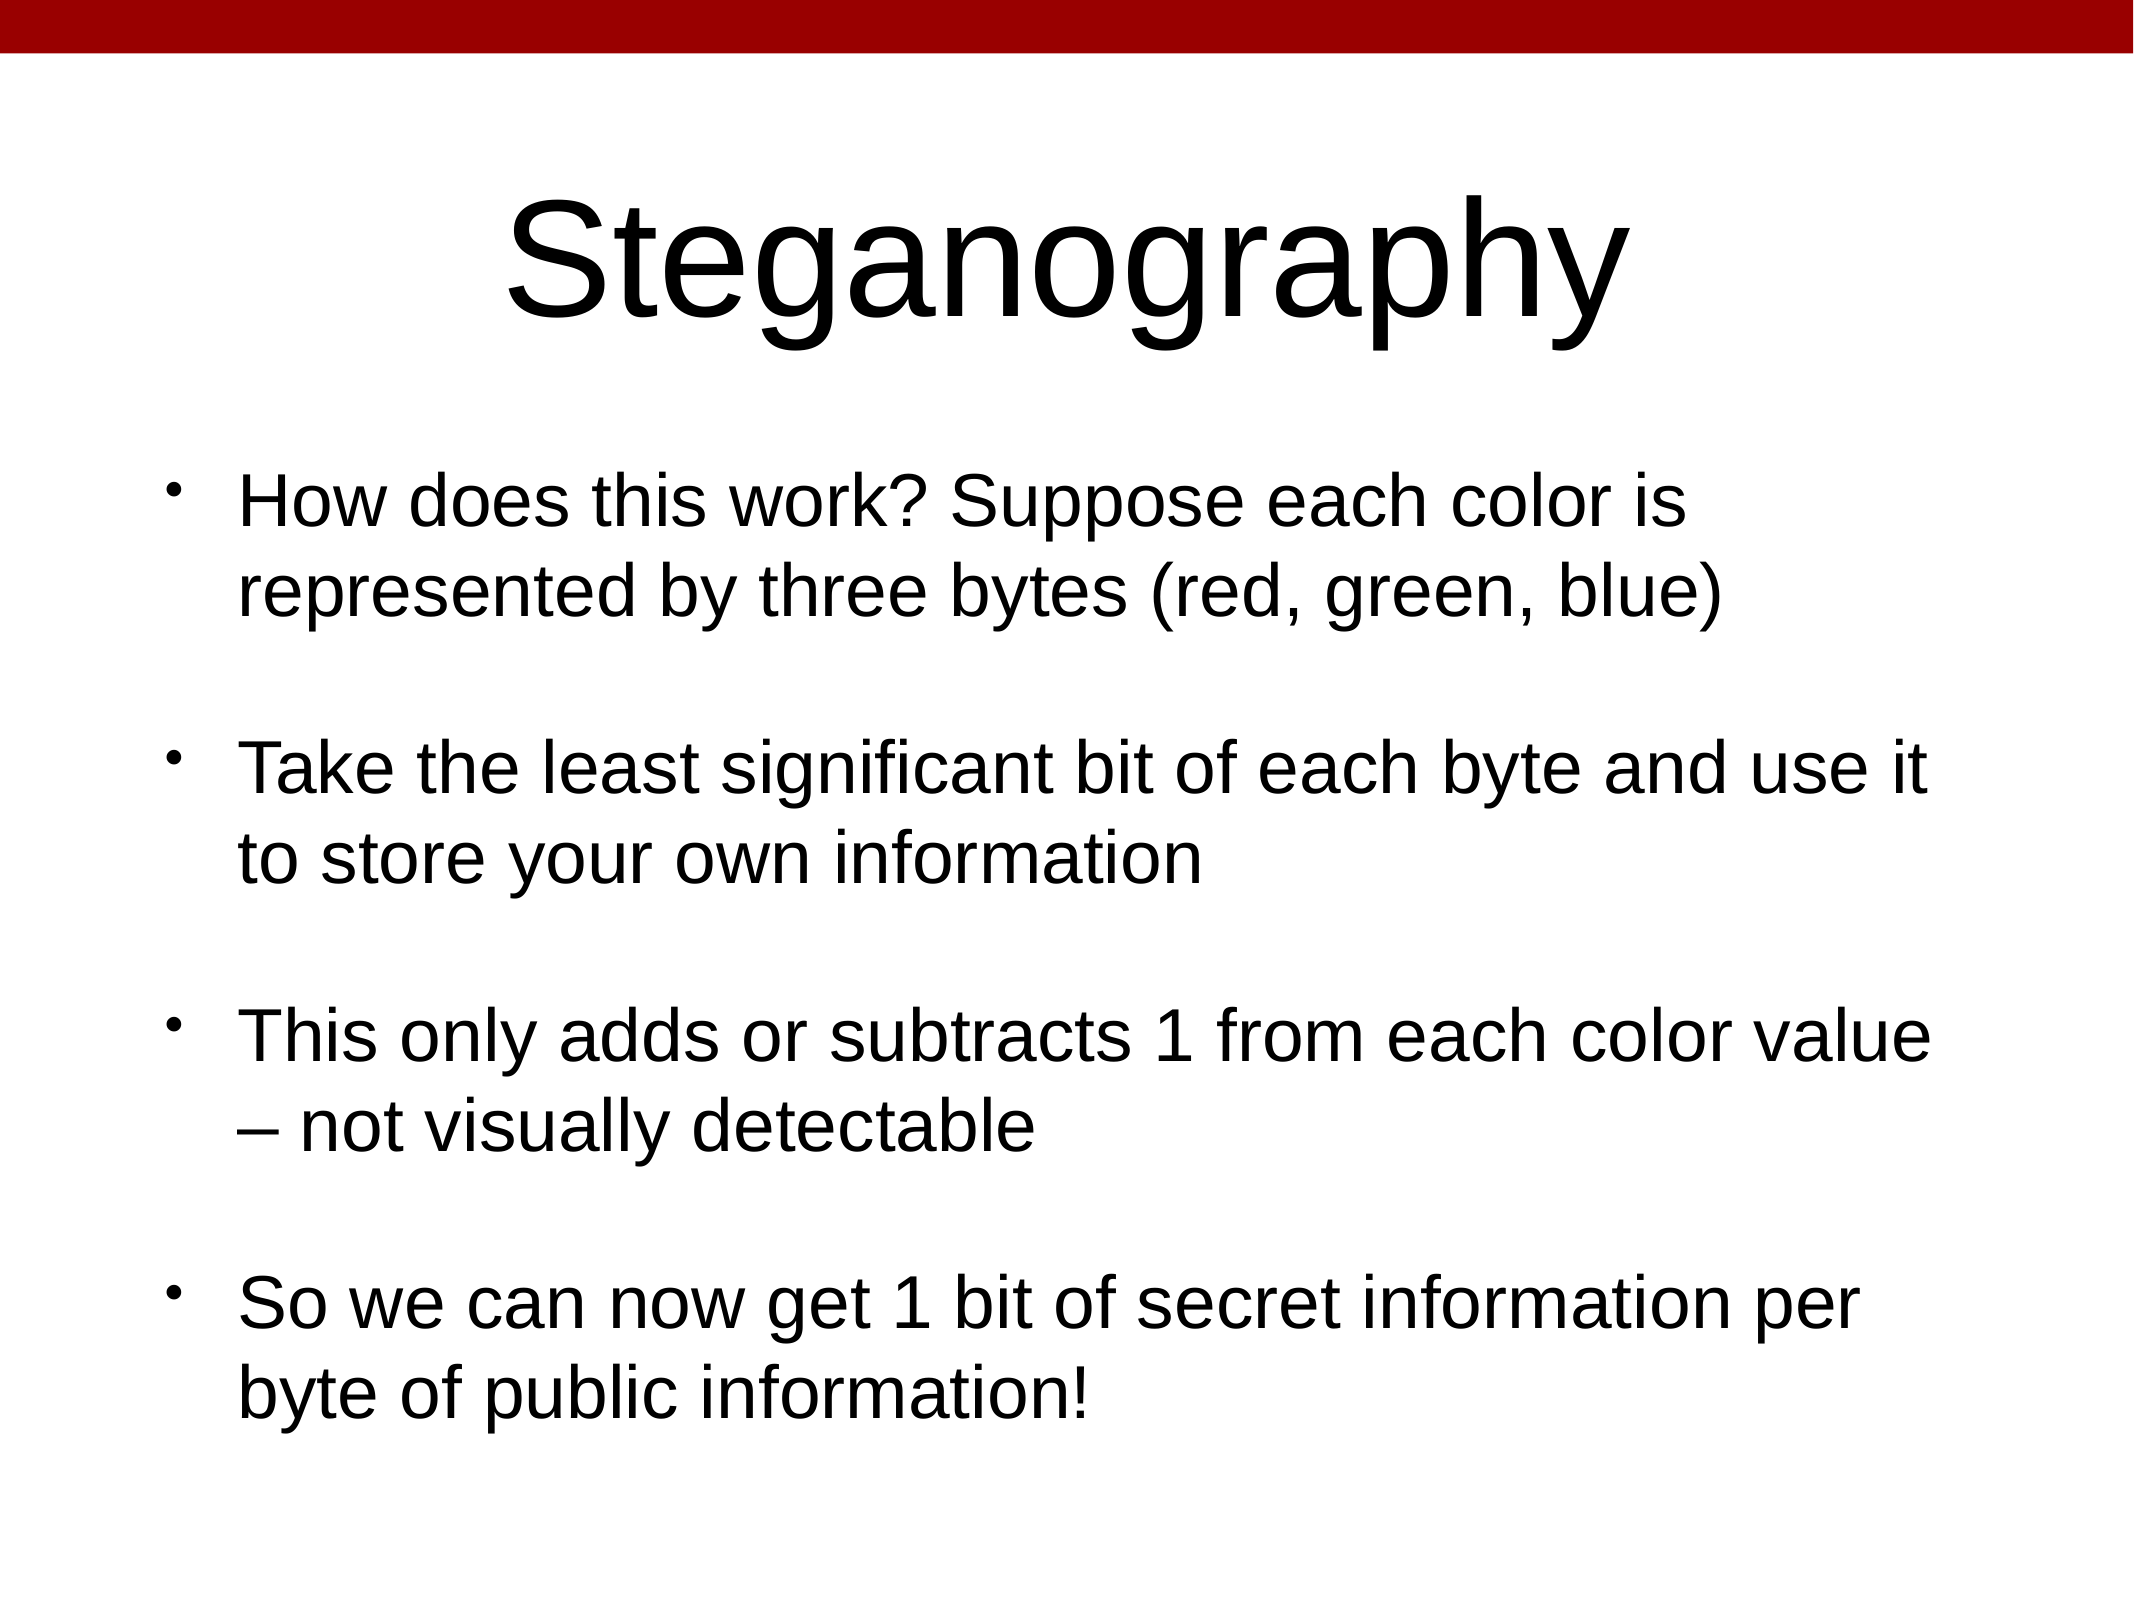

# Steganography
How does this work? Suppose each color is represented by three bytes (red, green, blue)
Take the least significant bit of each byte and use it to store your own information
This only adds or subtracts 1 from each color value – not visually detectable
So we can now get 1 bit of secret information per byte of public information!